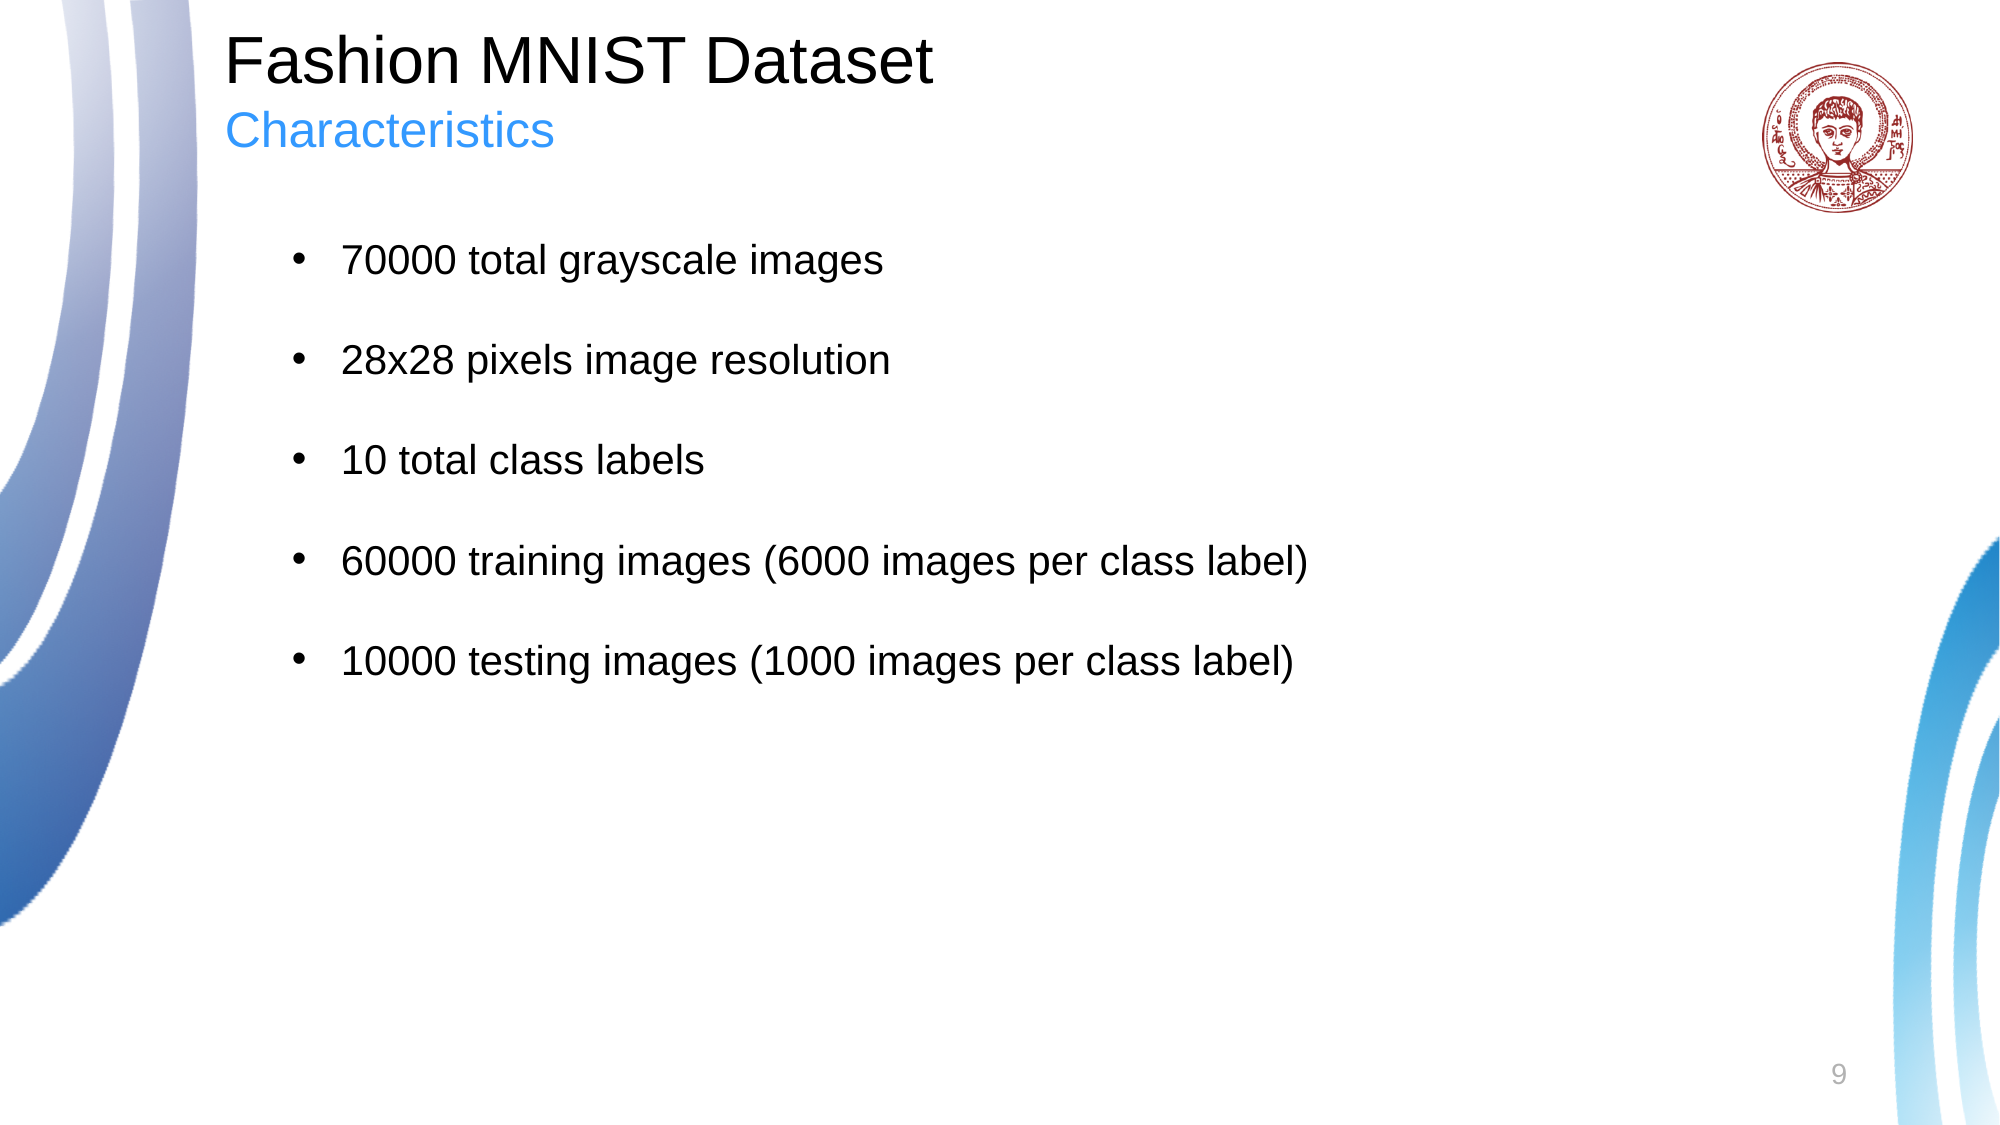

Fashion MNIST Dataset
Characteristics
   70000 total grayscale images

   28x28 pixels image resolution

   10 total class labels

   60000 training images (6000 images per class label)

   10000 testing images (1000 images per class label)
9